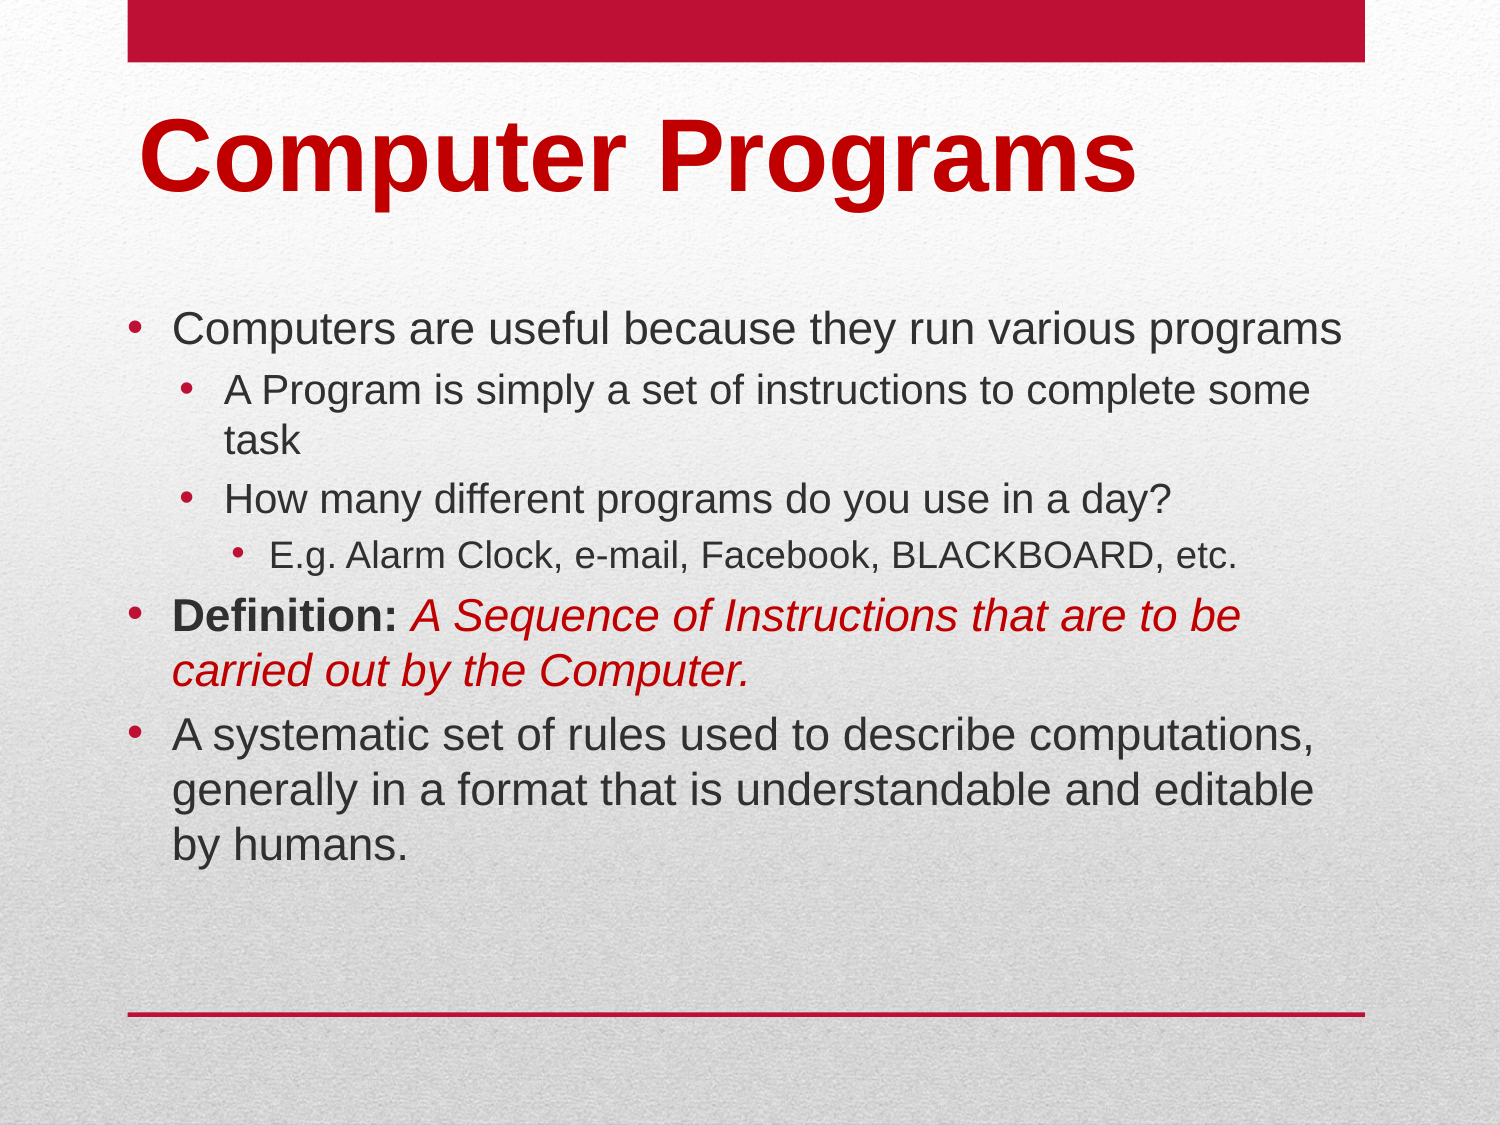

# Computer Programs
Computers are useful because they run various programs
A Program is simply a set of instructions to complete some task
How many different programs do you use in a day?
E.g. Alarm Clock, e-mail, Facebook, BLACKBOARD, etc.
Definition: A Sequence of Instructions that are to be carried out by the Computer.
A systematic set of rules used to describe computations, generally in a format that is understandable and editable by humans.